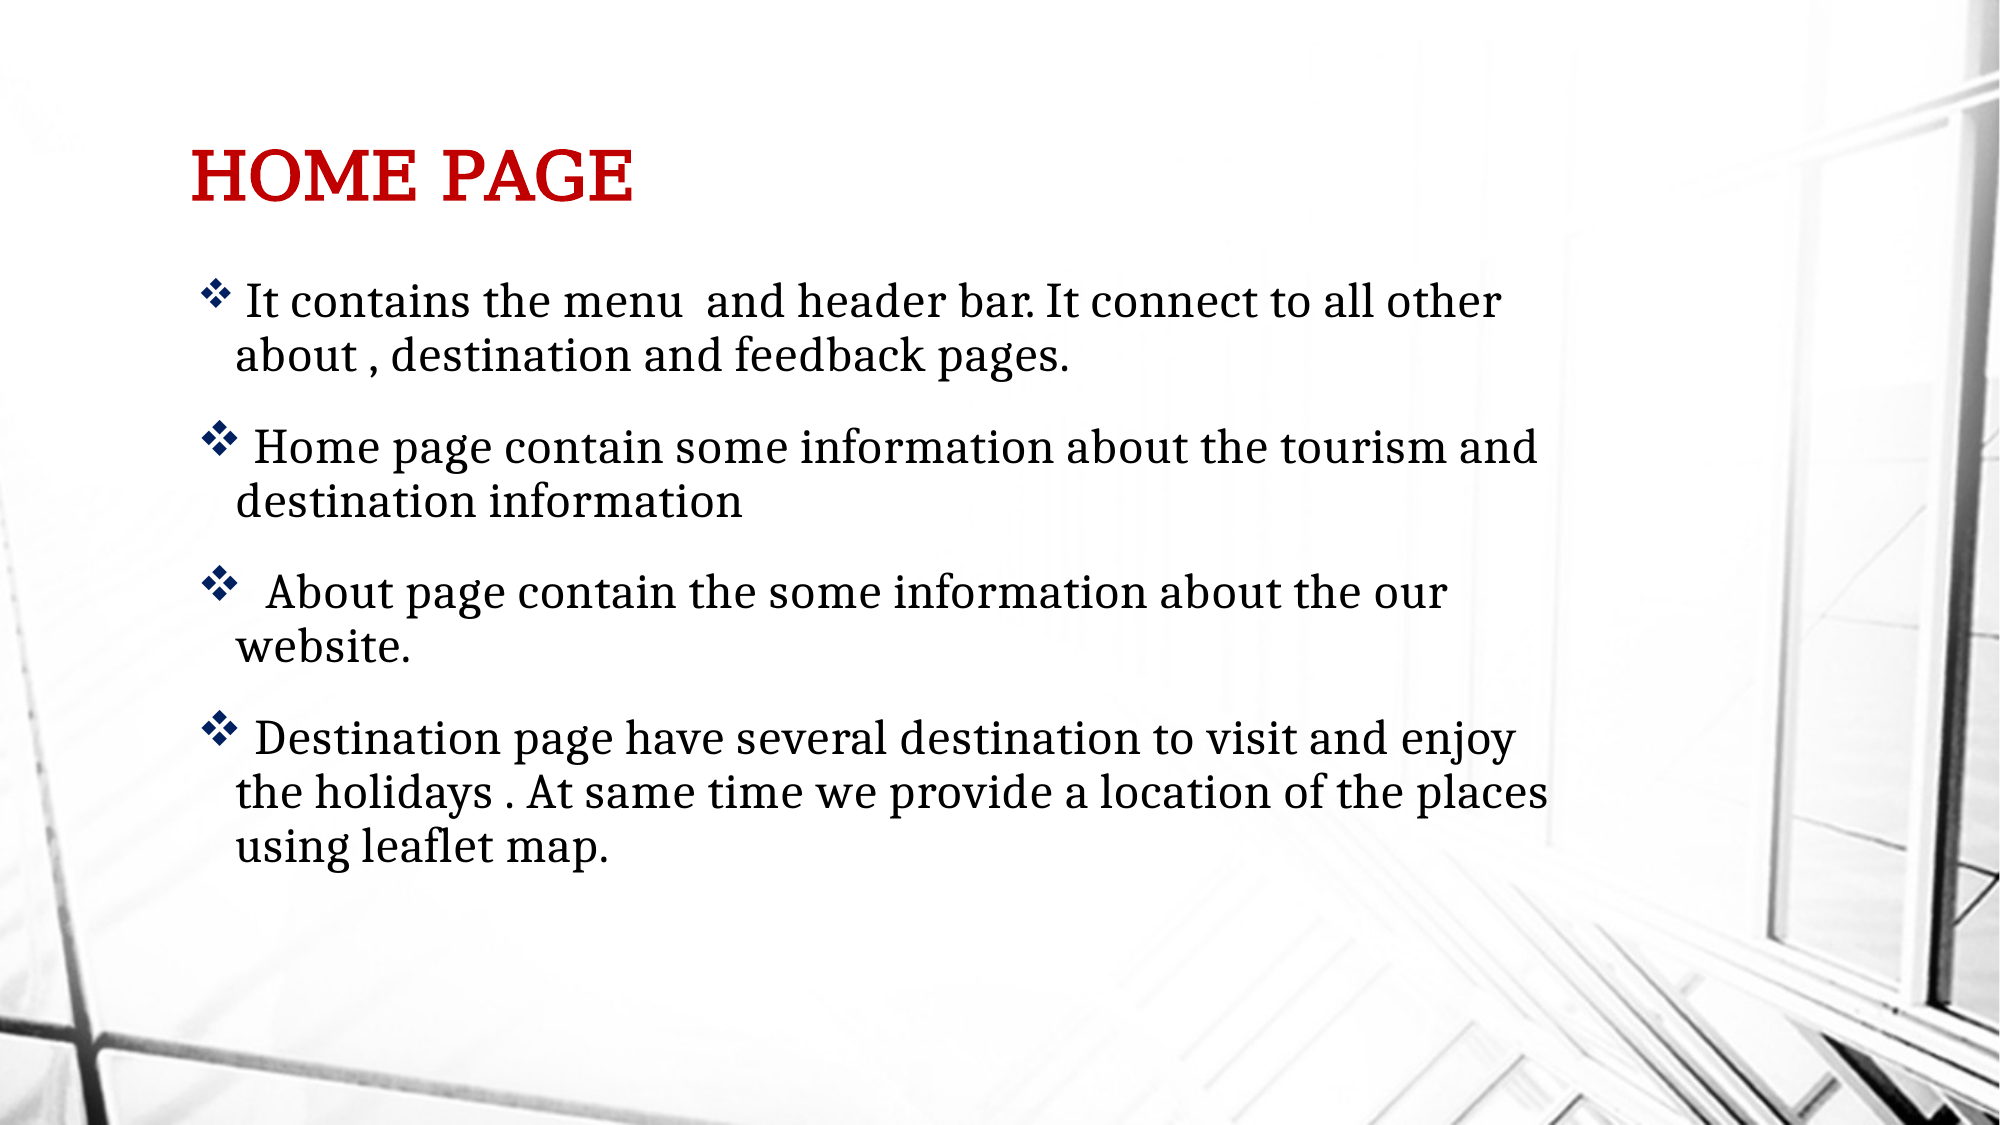

# HOME PAGE
 It contains the menu  and header bar. It connect to all other about , destination and feedback pages.
 Home page contain some information about the tourism and destination information
  About page contain the some information about the our website.
 Destination page have several destination to visit and enjoy the holidays . At same time we provide a location of the places using leaflet map.